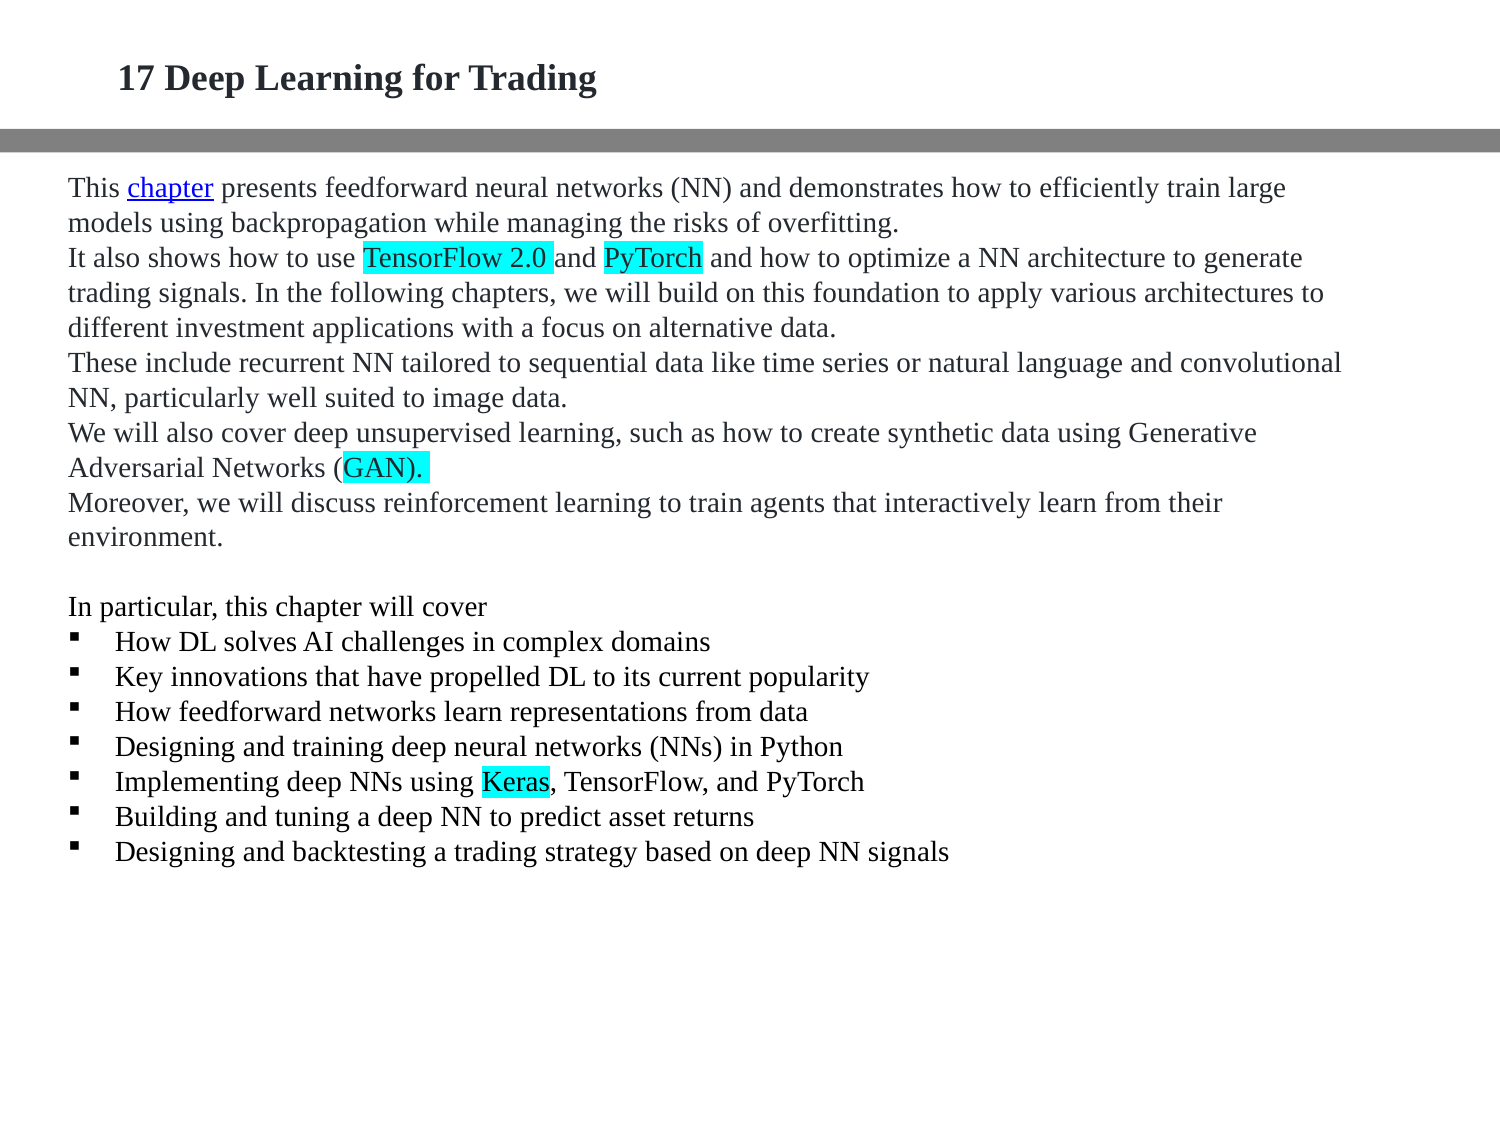

17 Deep Learning for Trading

This chapter presents feedforward neural networks (NN) and demonstrates how to efficiently train large models using backpropagation while managing the risks of overfitting.
It also shows how to use TensorFlow 2.0 and PyTorch and how to optimize a NN architecture to generate trading signals. In the following chapters, we will build on this foundation to apply various architectures to different investment applications with a focus on alternative data.
These include recurrent NN tailored to sequential data like time series or natural language and convolutional NN, particularly well suited to image data.
We will also cover deep unsupervised learning, such as how to create synthetic data using Generative Adversarial Networks (GAN).
Moreover, we will discuss reinforcement learning to train agents that interactively learn from their environment.

In particular, this chapter will cover
How DL solves AI challenges in complex domains
Key innovations that have propelled DL to its current popularity
How feedforward networks learn representations from data
Designing and training deep neural networks (NNs) in Python
Implementing deep NNs using Keras, TensorFlow, and PyTorch
Building and tuning a deep NN to predict asset returns
Designing and backtesting a trading strategy based on deep NN signals